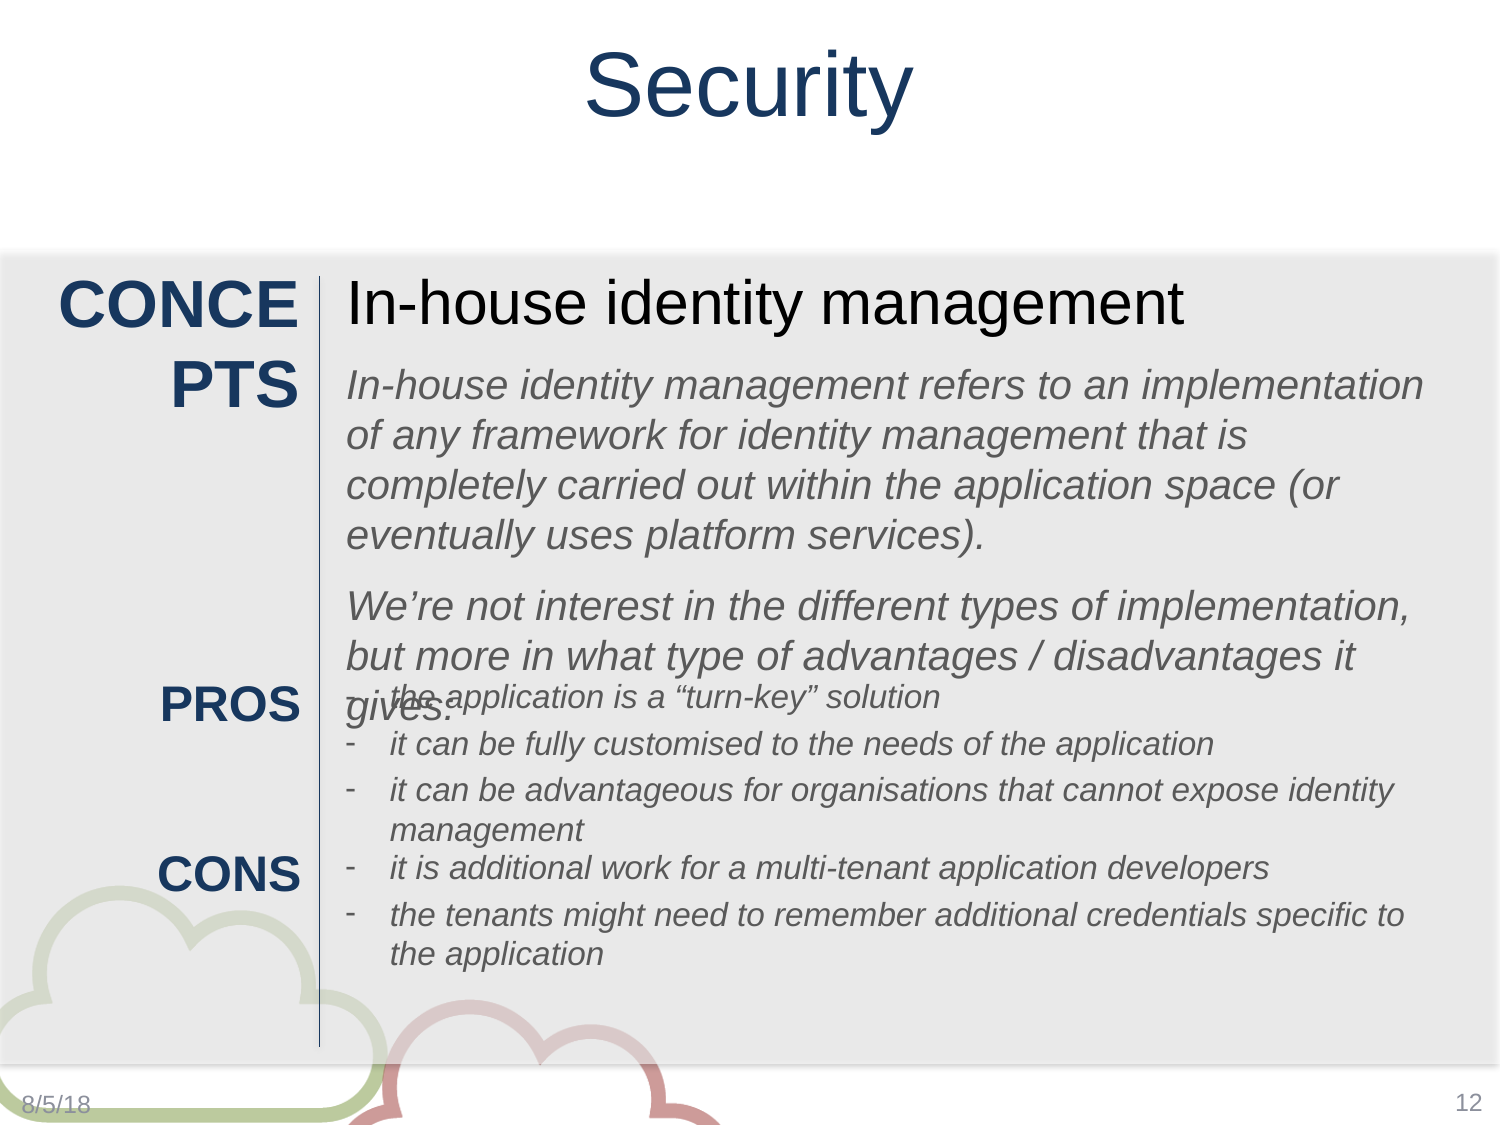

# Security

CONCEPTS
In-house identity management
In-house identity management refers to an implementation of any framework for identity management that is completely carried out within the application space (or eventually uses platform services).
We’re not interest in the different types of implementation, but more in what type of advantages / disadvantages it gives:
PROS
the application is a “turn-key” solution
it can be fully customised to the needs of the application
it can be advantageous for organisations that cannot expose identity management
CONS
it is additional work for a multi-tenant application developers
the tenants might need to remember additional credentials specific to the application
12
8/5/18